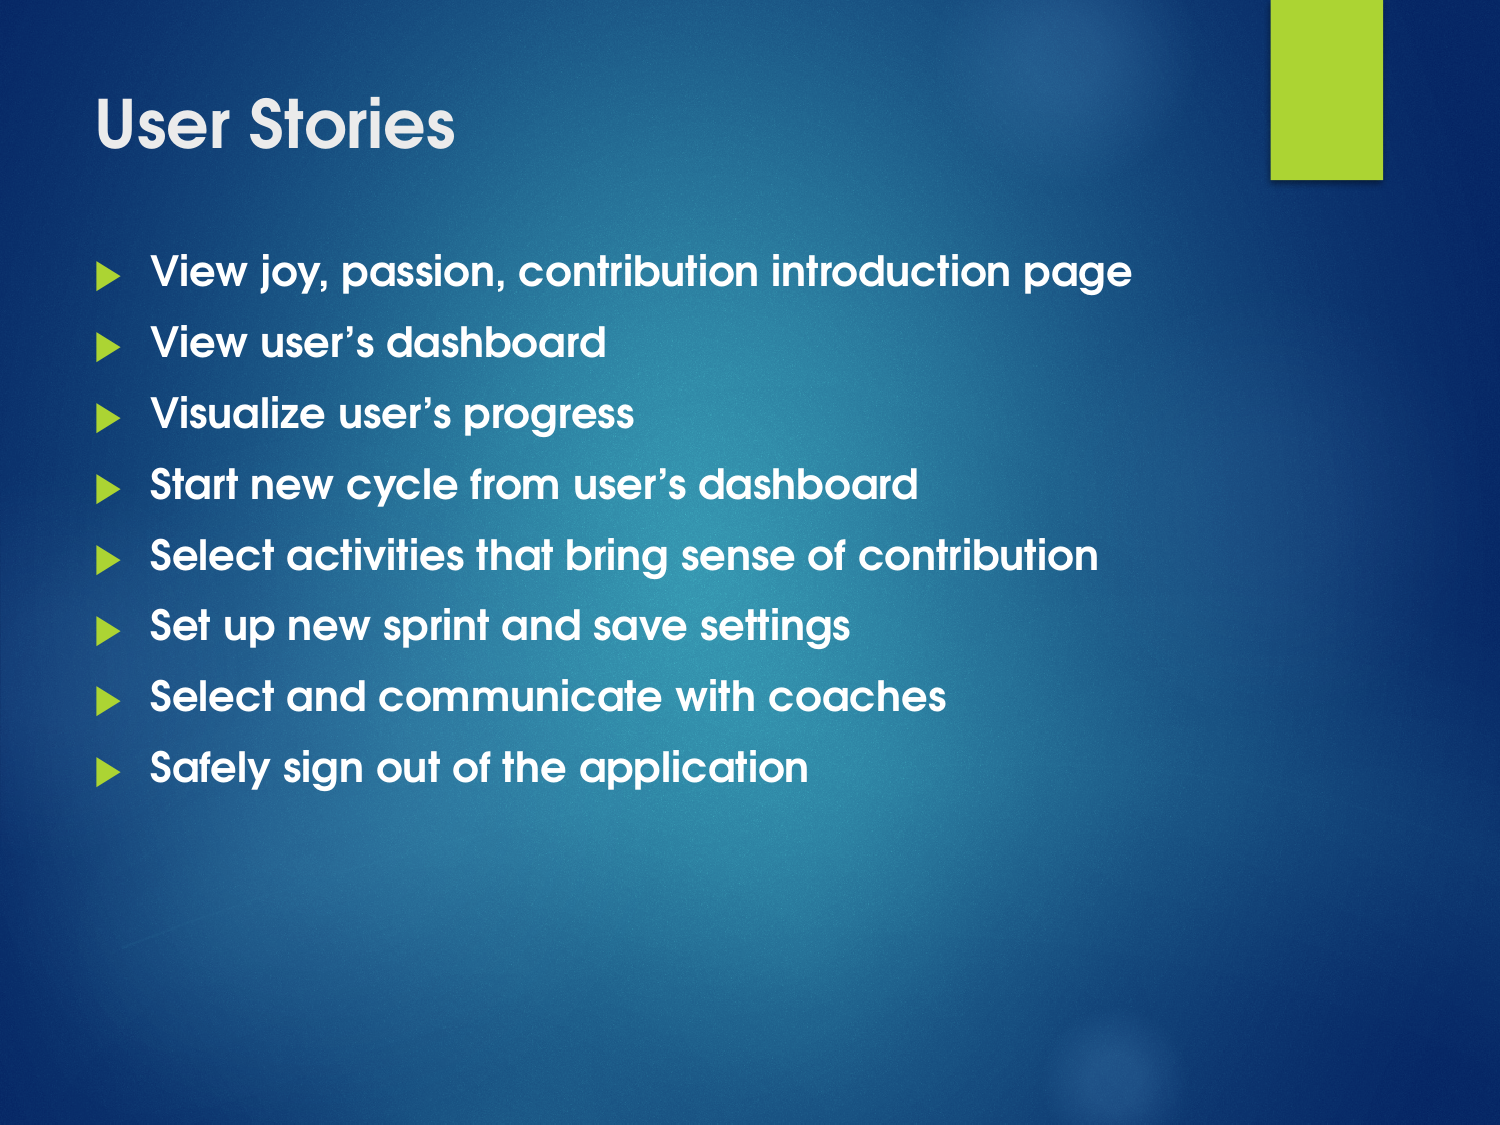

# User Stories
View joy, passion, contribution introduction page
View user’s dashboard
Visualize user’s progress
Start new cycle from user’s dashboard
Select activities that bring sense of contribution
Set up new sprint and save settings
Select and communicate with coaches
Safely sign out of the application